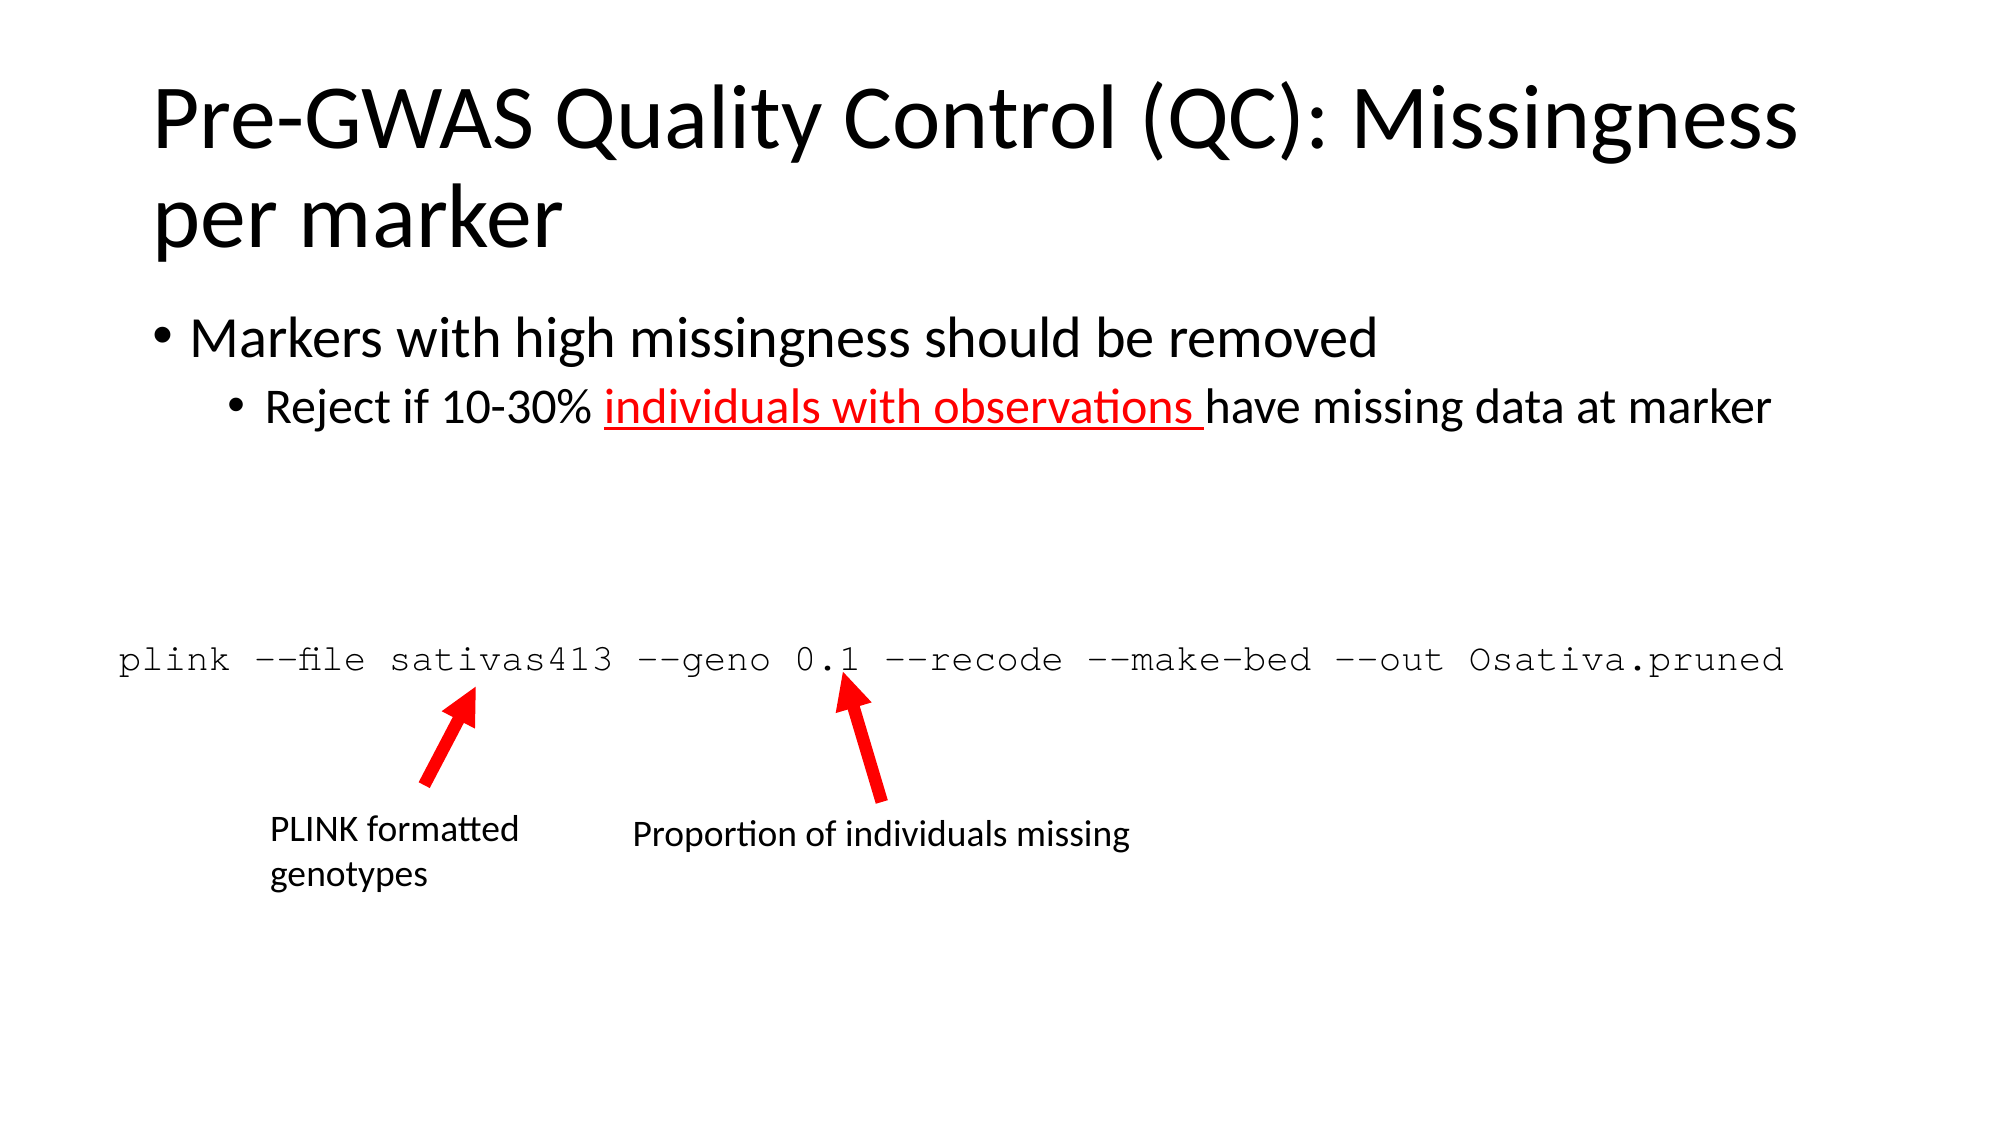

# Pre-GWAS Quality Control (QC): Missingness per marker
Markers with high missingness should be removed
Reject if 10-30% individuals with observations have missing data at marker
plink --file sativas413 --geno 0.1 --recode --make-bed --out Osativa.pruned
PLINK formatted
genotypes
Proportion of individuals missing